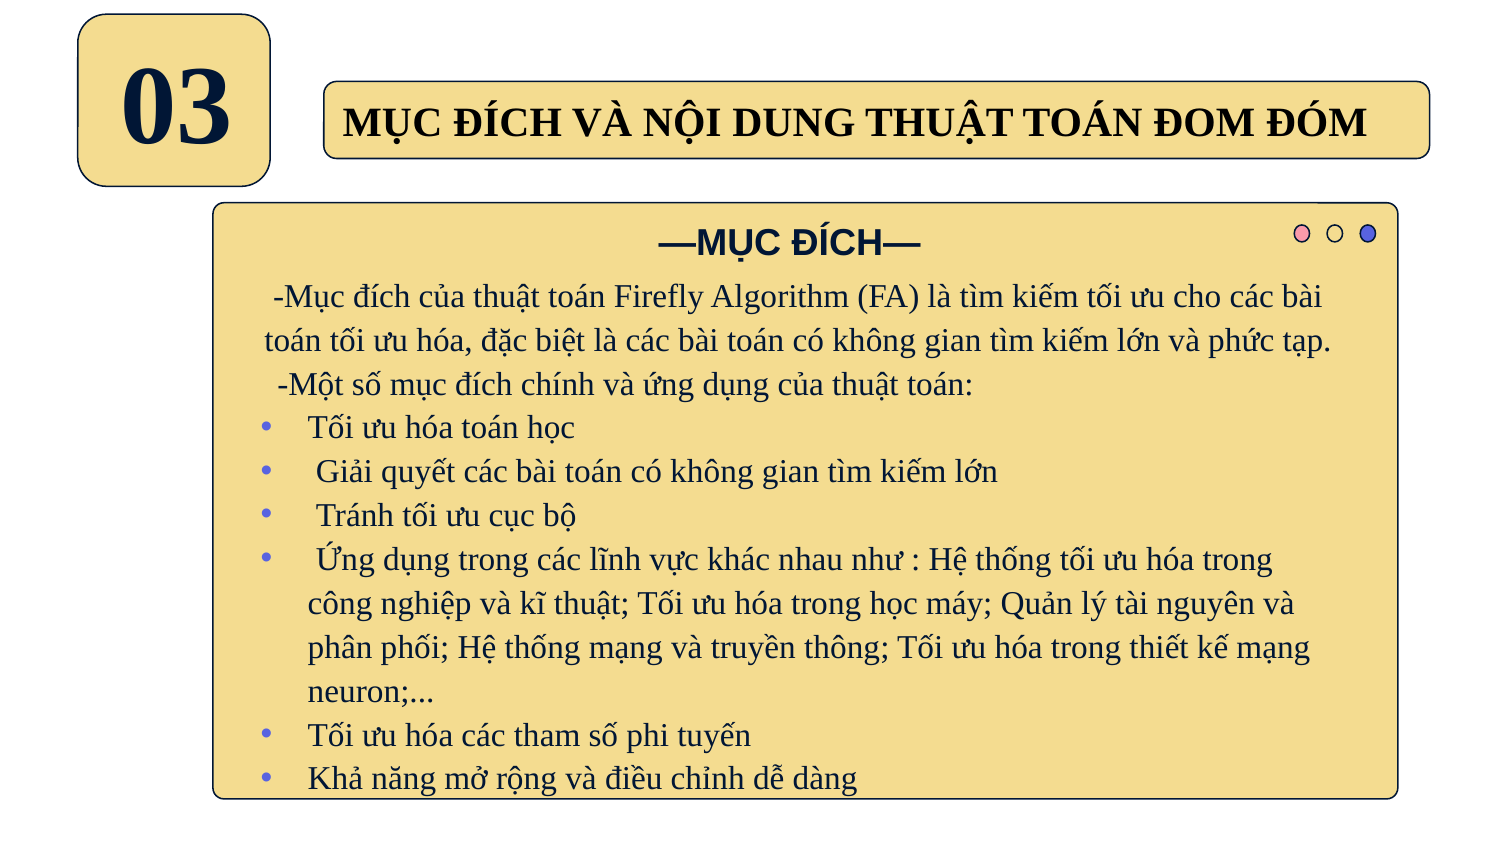

03
MỤC ĐÍCH VÀ NỘI DUNG THUẬT TOÁN ĐOM ĐÓM

—MỤC ĐÍCH—

-Mục đích của thuật toán Firefly Algorithm (FA) là tìm kiếm tối ưu cho các bài toán tối ưu hóa, đặc biệt là các bài toán có không gian tìm kiếm lớn và phức tạp.
  -Một số mục đích chính và ứng dụng của thuật toán:
Tối ưu hóa toán học
 Giải quyết các bài toán có không gian tìm kiếm lớn
 Tránh tối ưu cục bộ
 Ứng dụng trong các lĩnh vực khác nhau như : Hệ thống tối ưu hóa trong công nghiệp và kĩ thuật; Tối ưu hóa trong học máy; Quản lý tài nguyên và phân phối; Hệ thống mạng và truyền thông; Tối ưu hóa trong thiết kế mạng neuron;...
Tối ưu hóa các tham số phi tuyến
Khả năng mở rộng và điều chỉnh dễ dàng